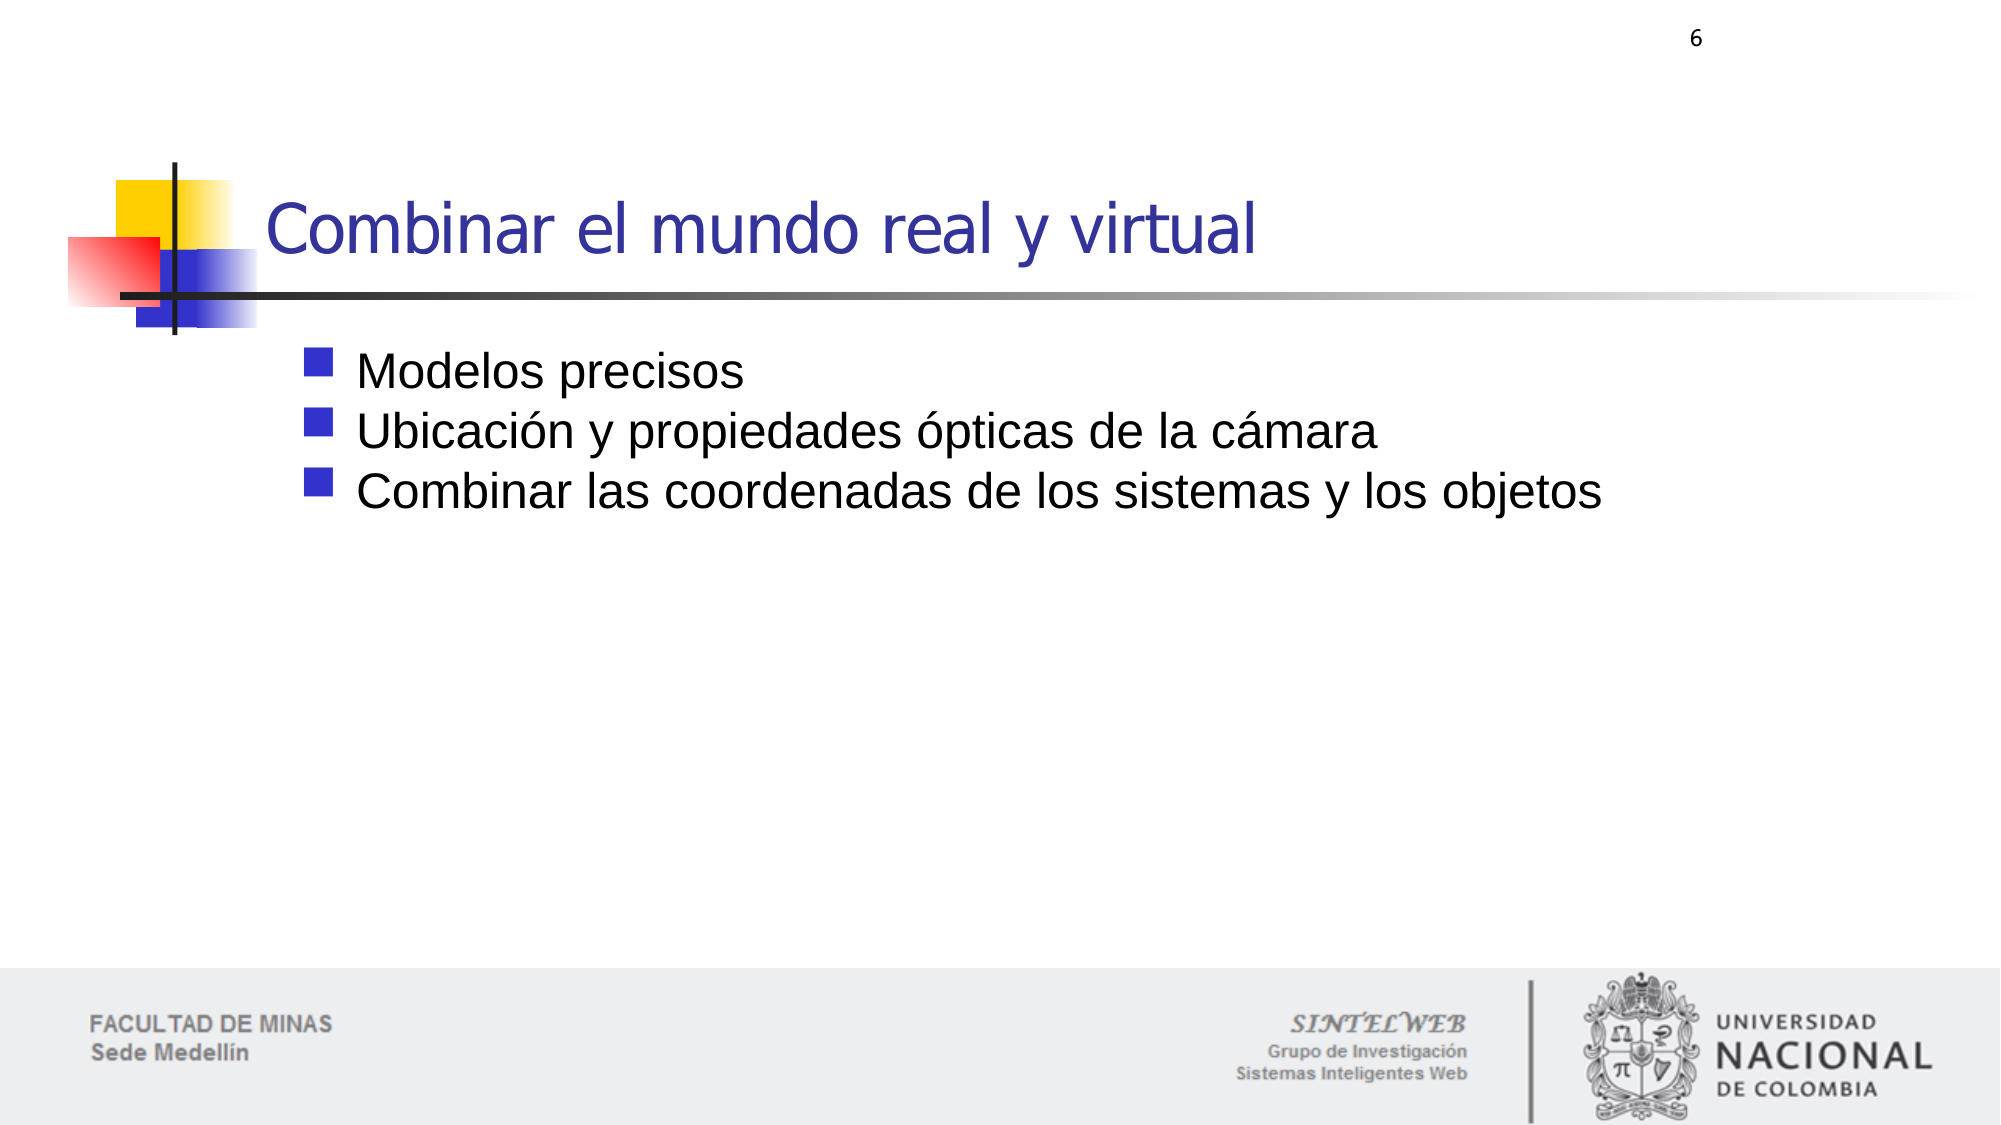

6
# Combinar el mundo real y virtual
Modelos precisos
Ubicación y propiedades ópticas de la cámara
Combinar las coordenadas de los sistemas y los objetos